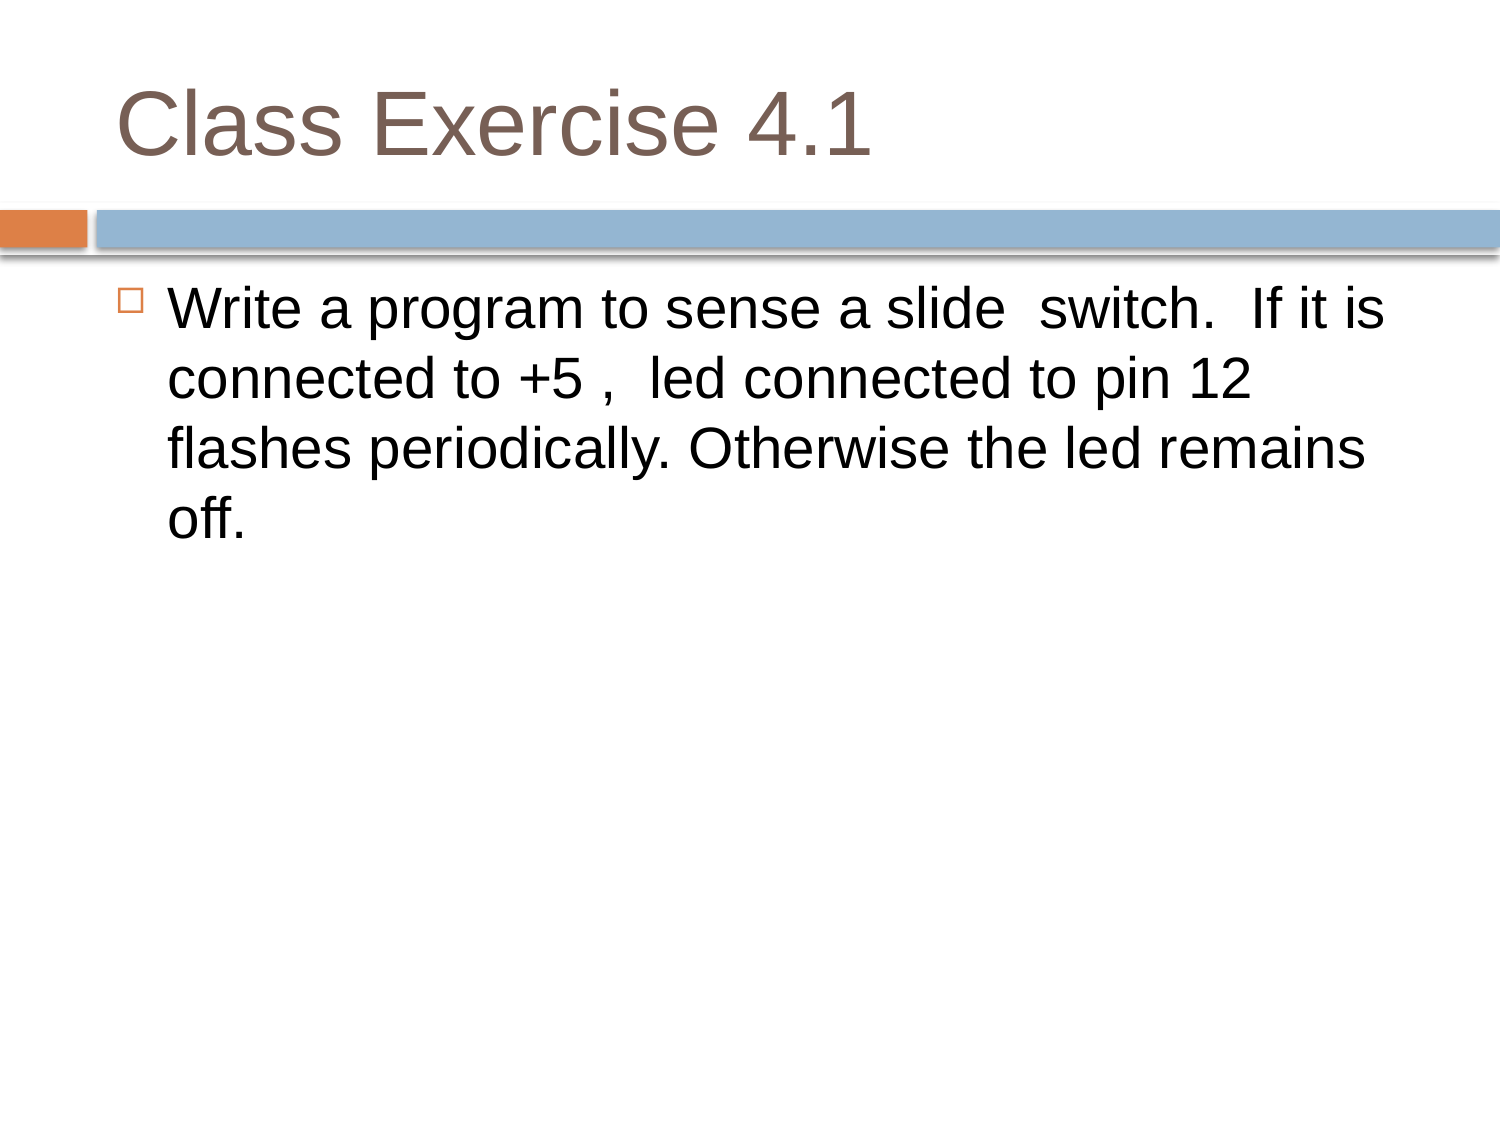

# Class Exercise 4.1
Write a program to sense a slide  switch.  If it is connected to +5 ,  led connected to pin 12 flashes periodically. Otherwise the led remains off.